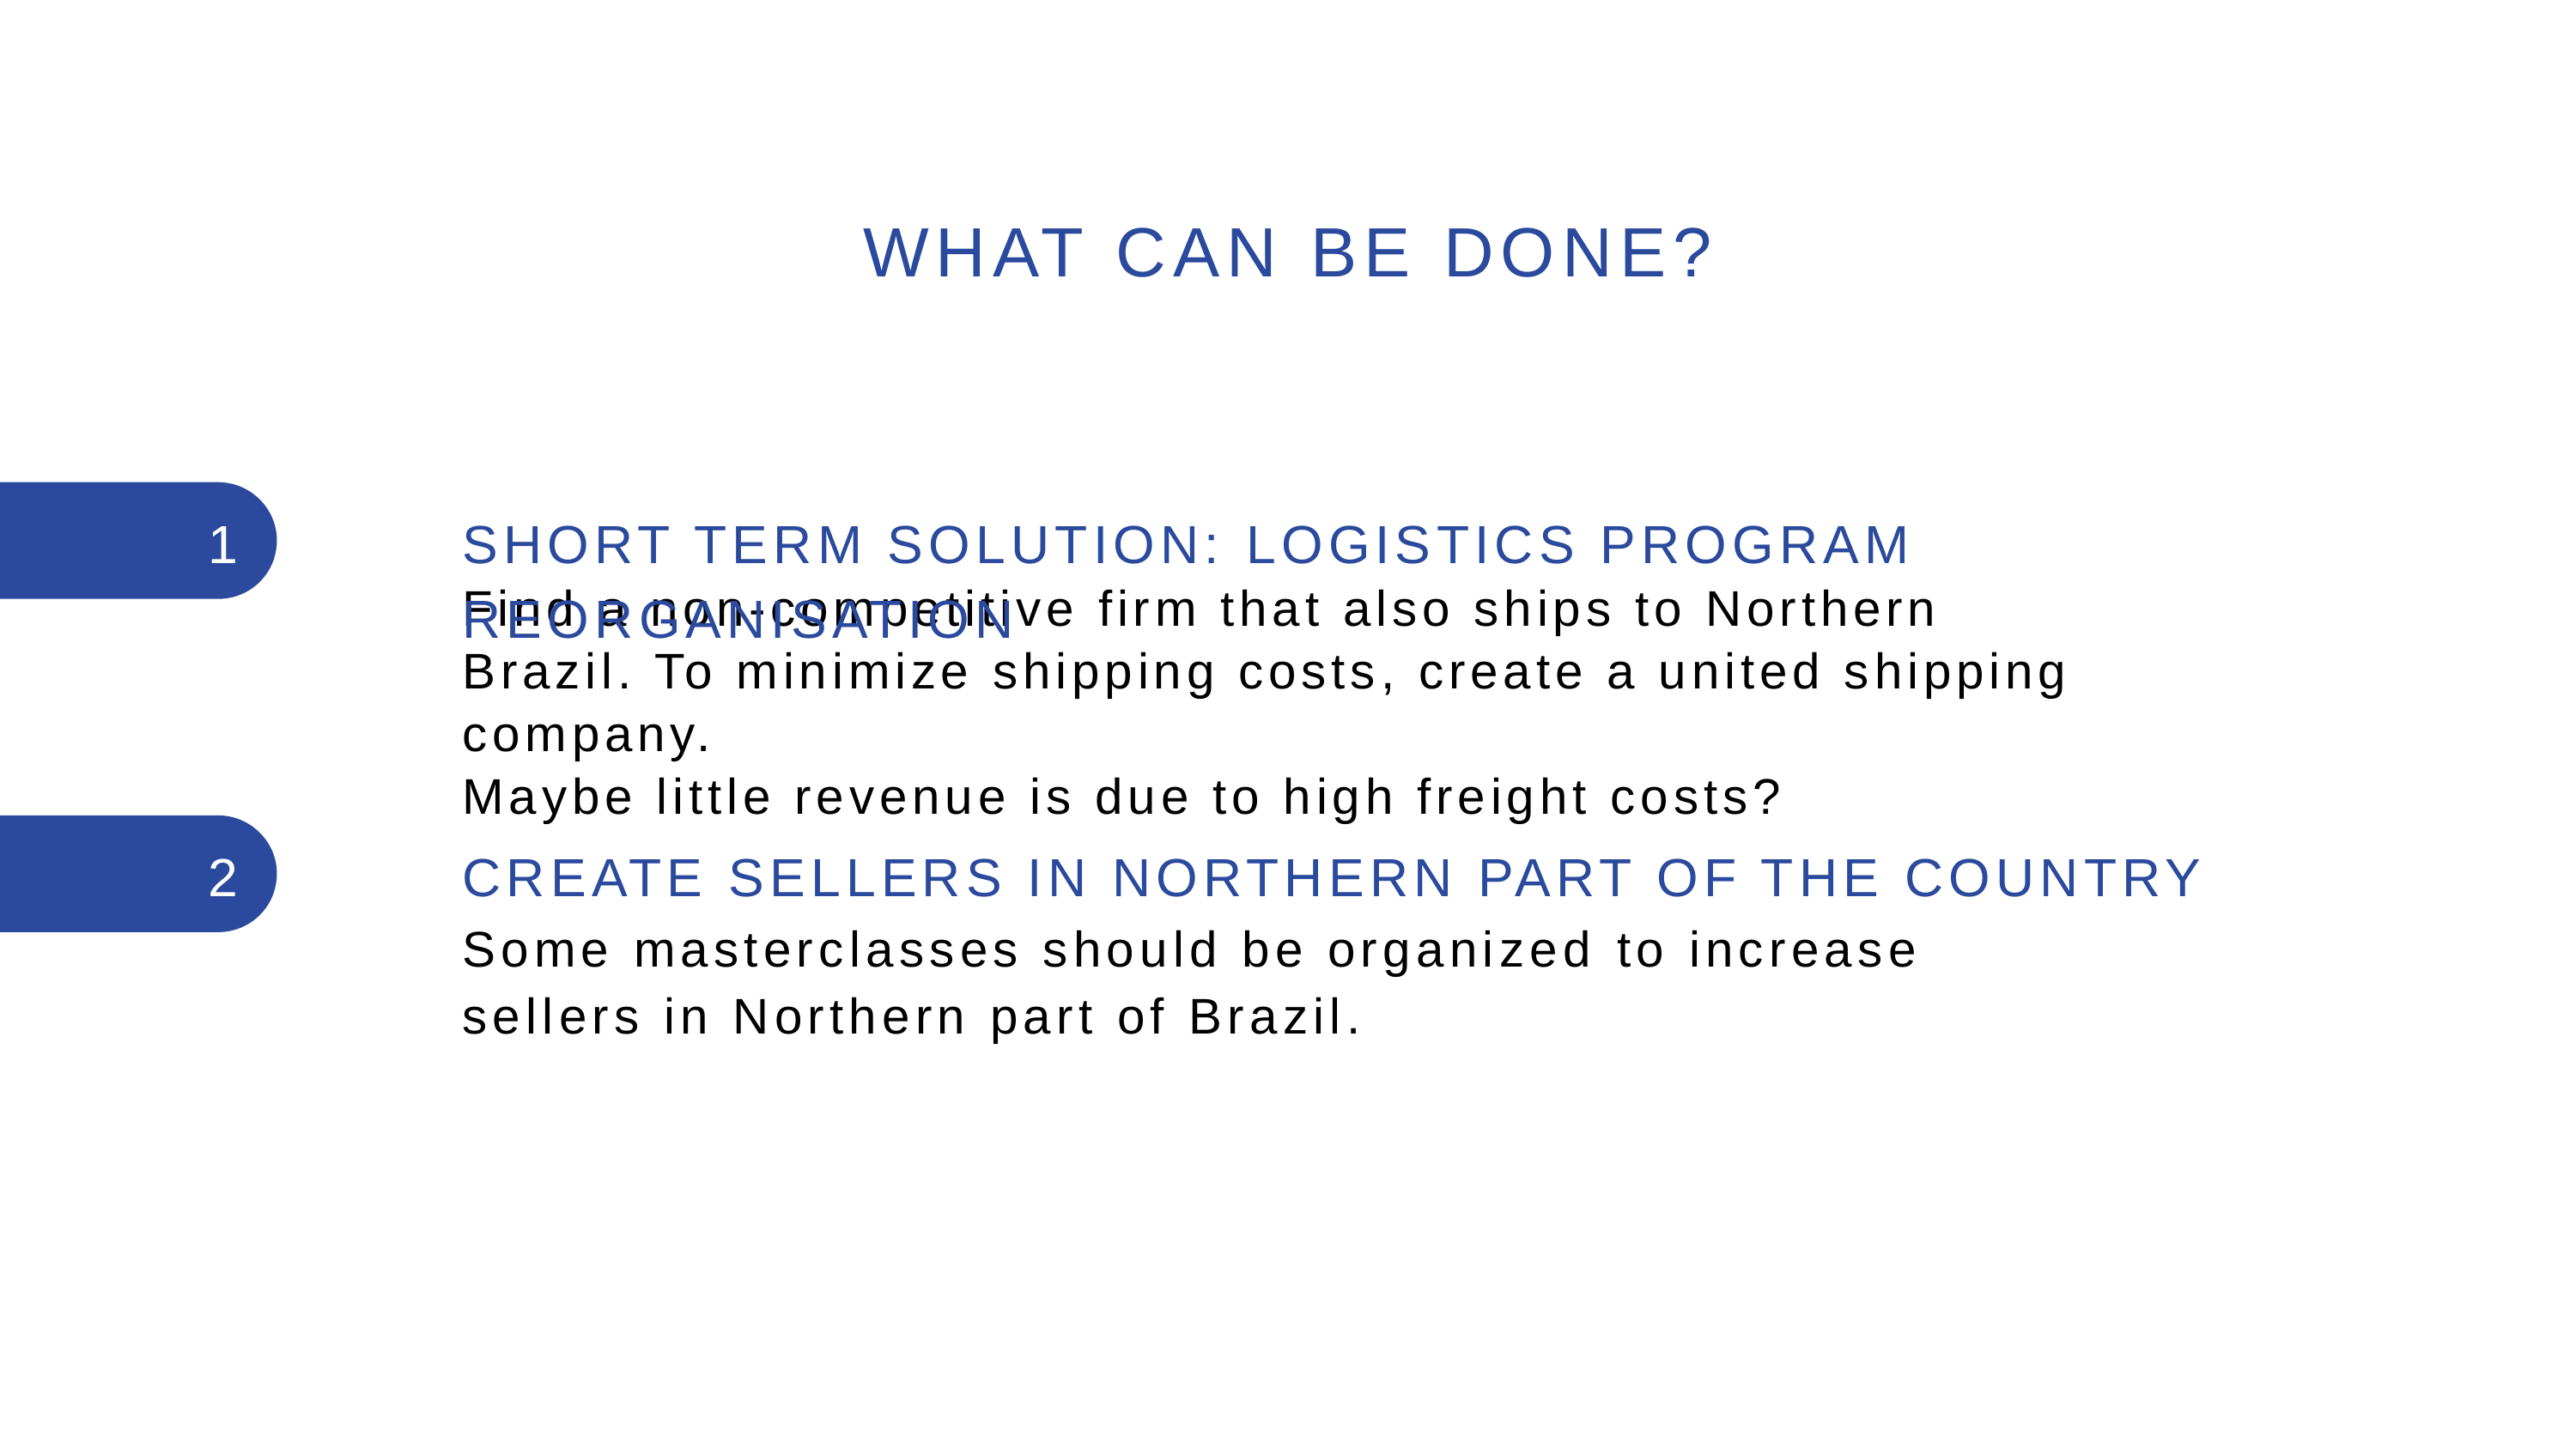

WHAT CAN BE DONE?

1
SHORT TERM SOLUTION: LOGISTICS PROGRAM REORGANISATION
Find a non-competitive firm that also ships to Northern Brazil. To minimize shipping costs, create a united shipping company.
Maybe little revenue is due to high freight costs?

2
CREATE SELLERS IN NORTHERN PART OF THE COUNTRY
Some masterclasses should be organized to increase sellers in Northern part of Brazil.
3